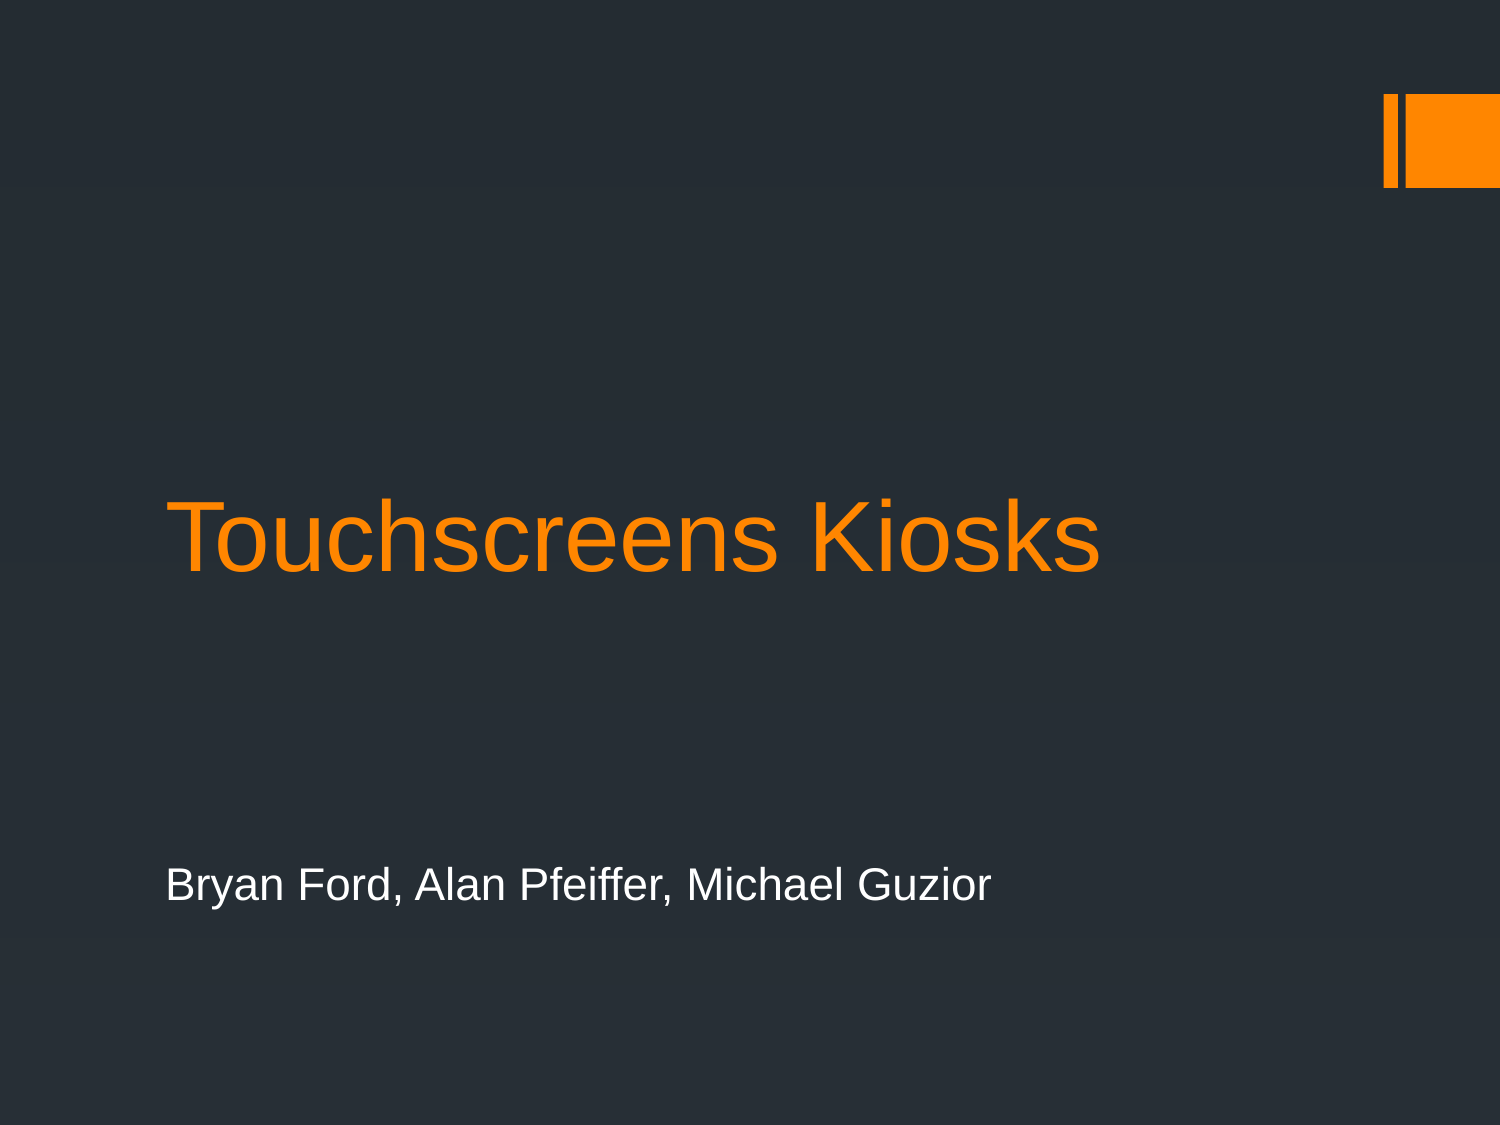

# Touchscreens Kiosks
Bryan Ford, Alan Pfeiffer, Michael Guzior